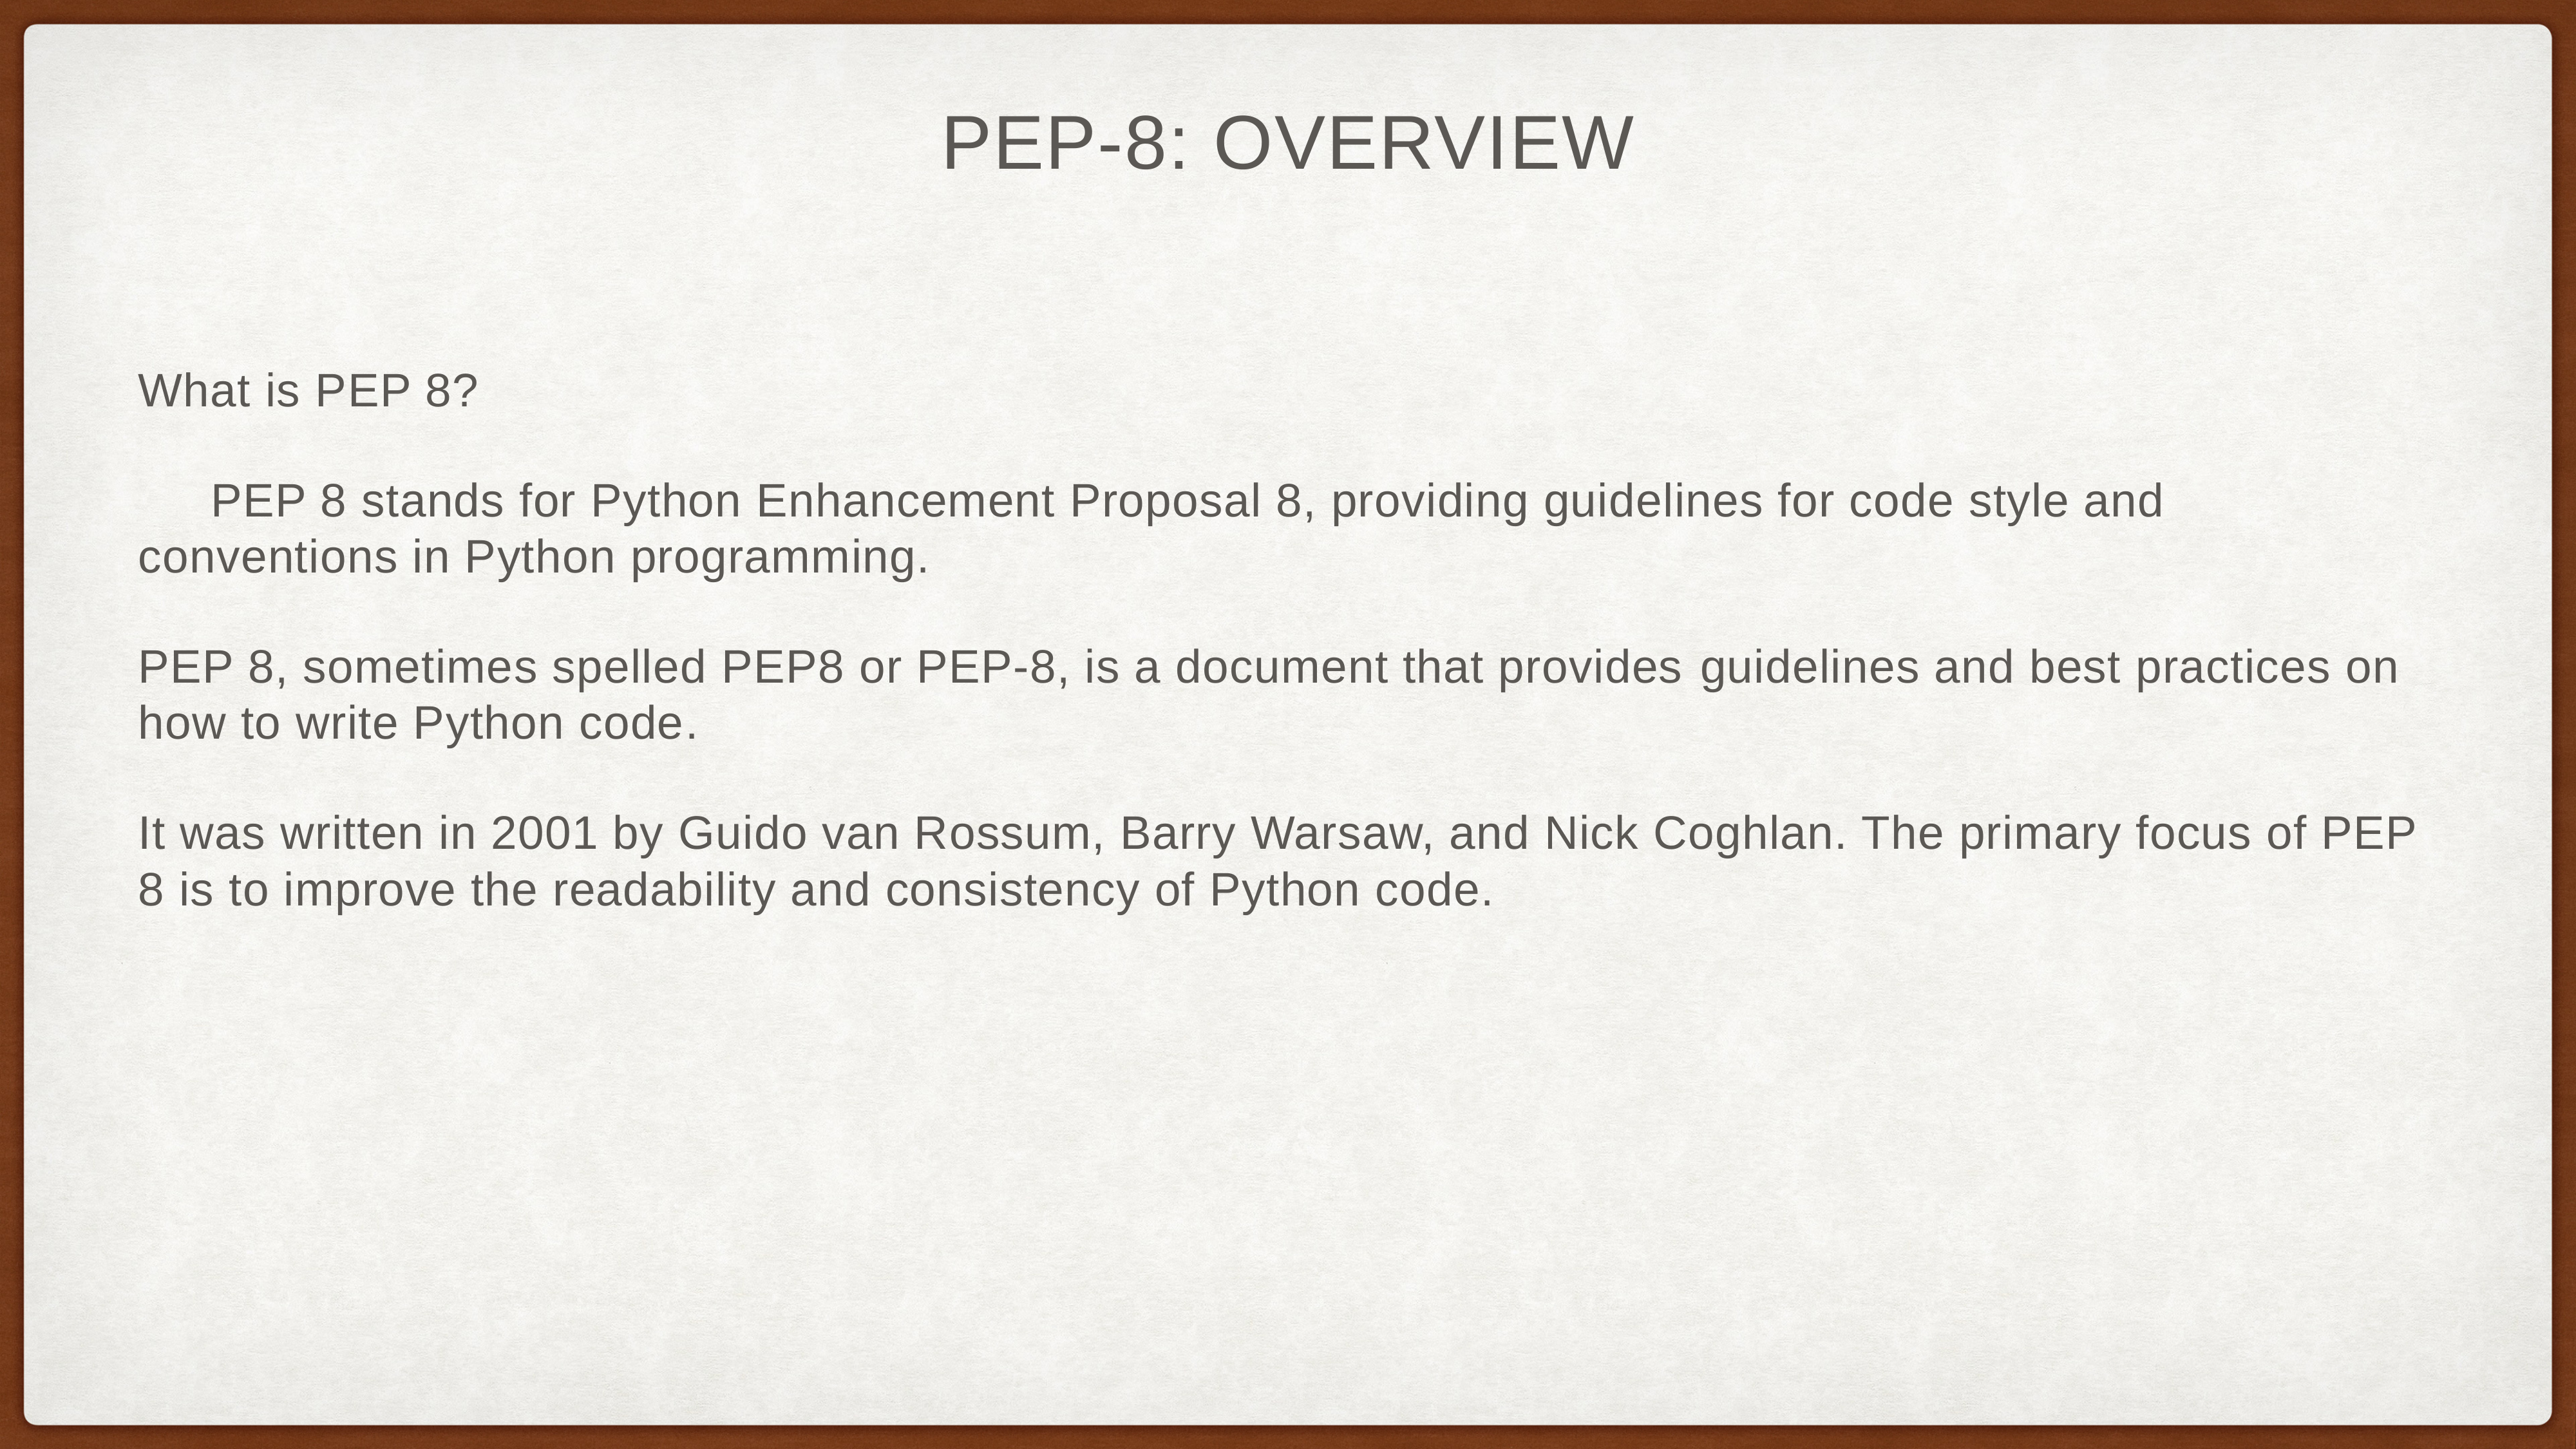

# Pep-8: overview
What is PEP 8?
PEP 8 stands for Python Enhancement Proposal 8, providing guidelines for code style and conventions in Python programming.
PEP 8, sometimes spelled PEP8 or PEP-8, is a document that provides guidelines and best practices on how to write Python code.
It was written in 2001 by Guido van Rossum, Barry Warsaw, and Nick Coghlan. The primary focus of PEP 8 is to improve the readability and consistency of Python code.